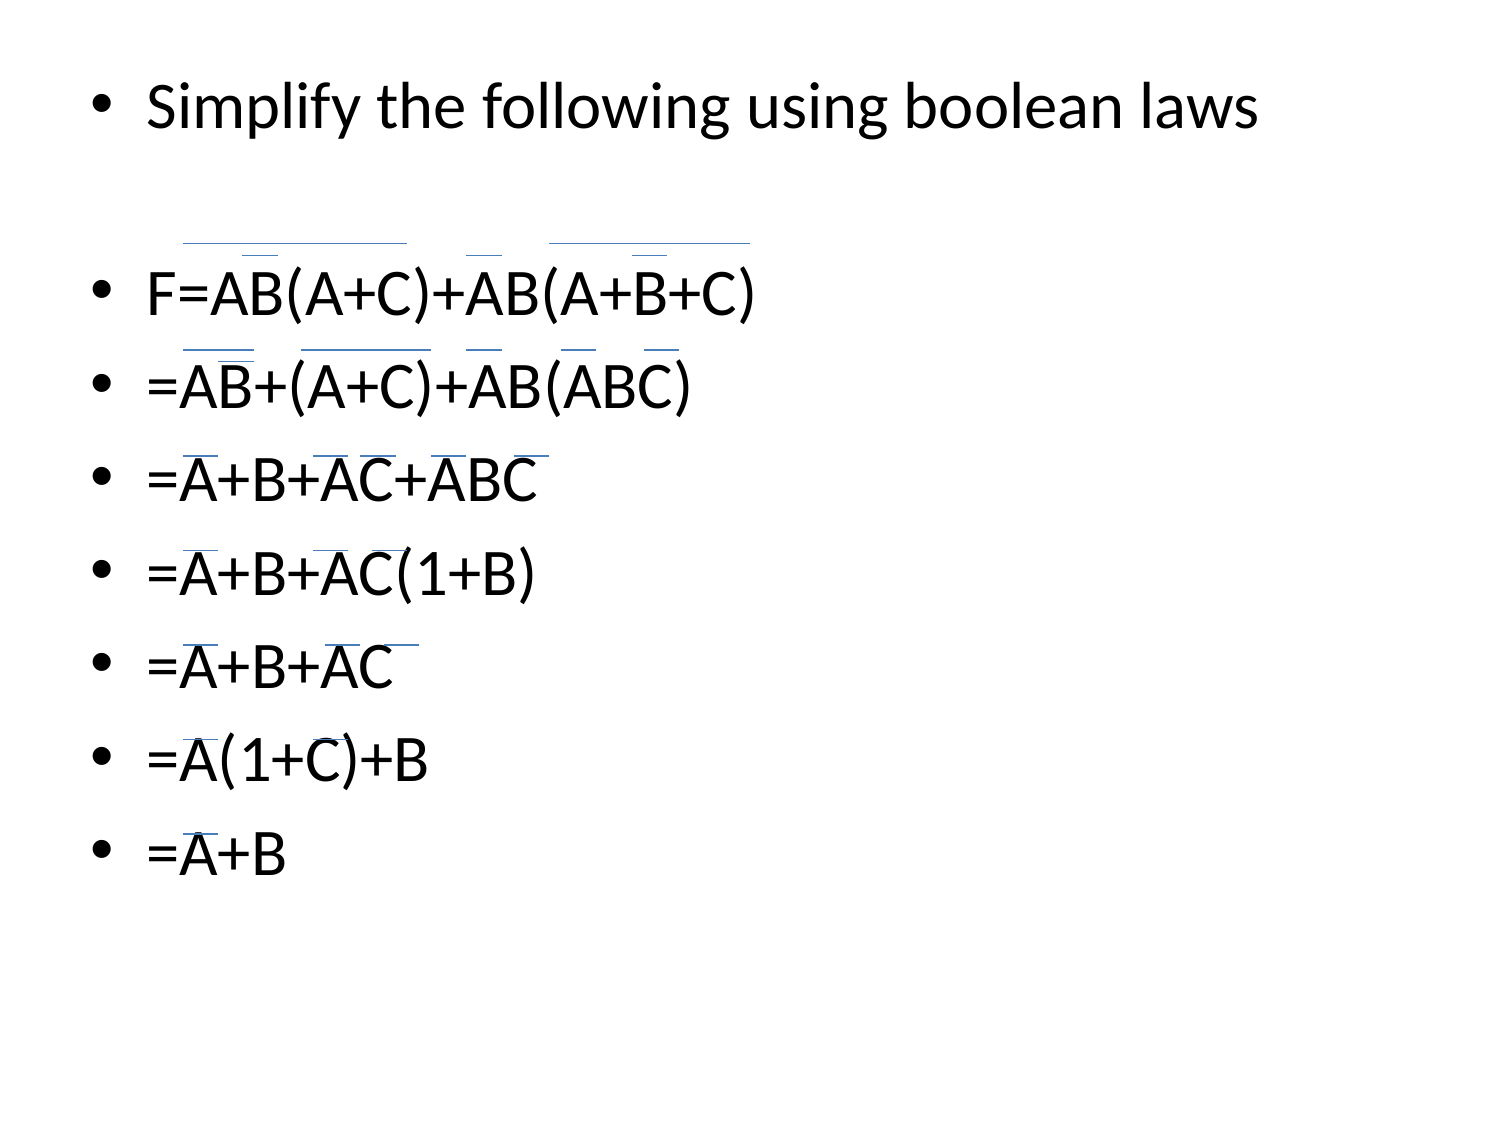

Simplify the following using boolean laws

F=AB(A+C)+AB(A+B+C)
=AB+(A+C)+AB(ABC)
=A+B+AC+ABC
=A+B+AC(1+B)
=A+B+AC
=A(1+C)+B
=A+B